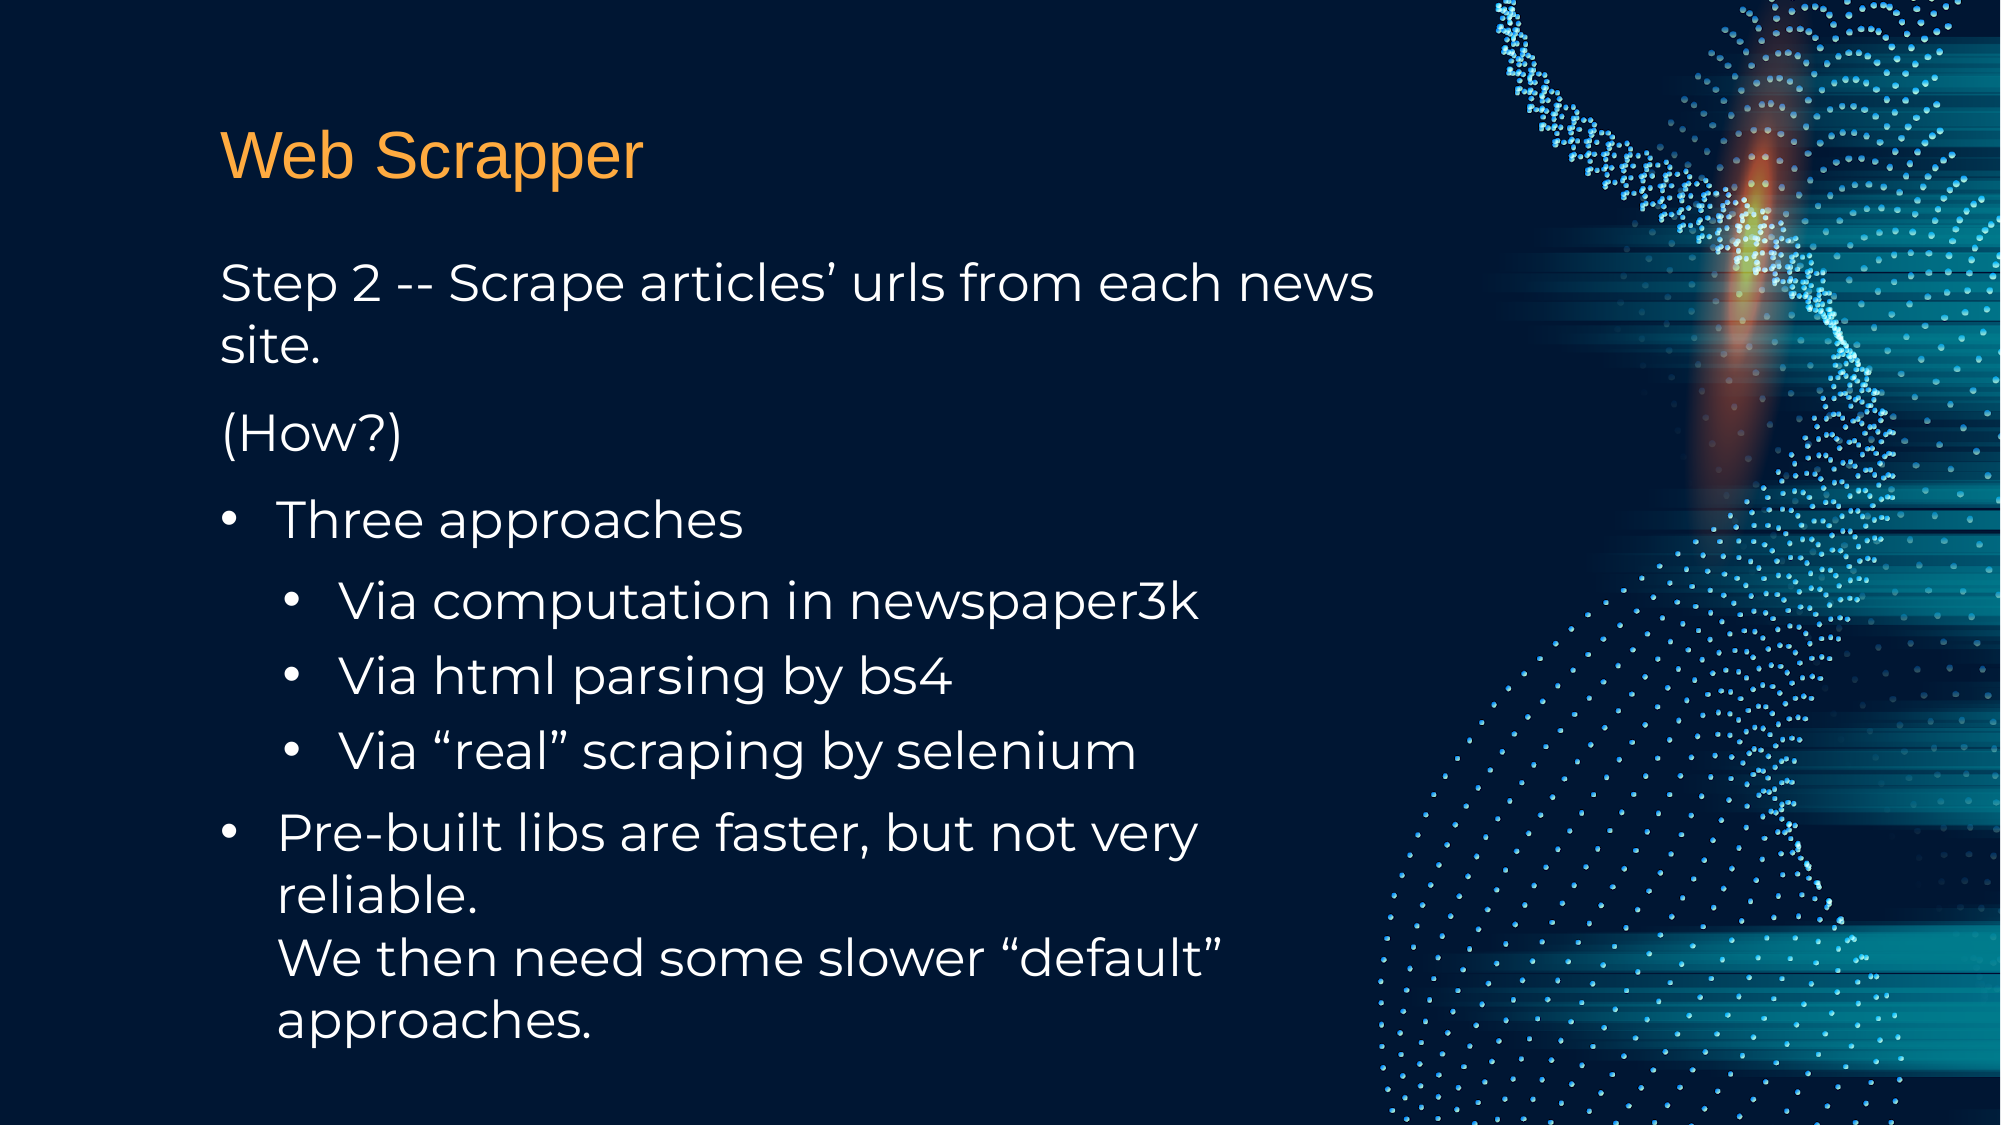

# Web Scrapper
Step 2 -- Scrape articles’ urls from each news site.
(How?)
Three approaches
Via computation in newspaper3k
Via html parsing by bs4
Via “real” scraping by selenium
Pre-built libs are faster, but not very reliable.
We then need some slower “default” approaches.